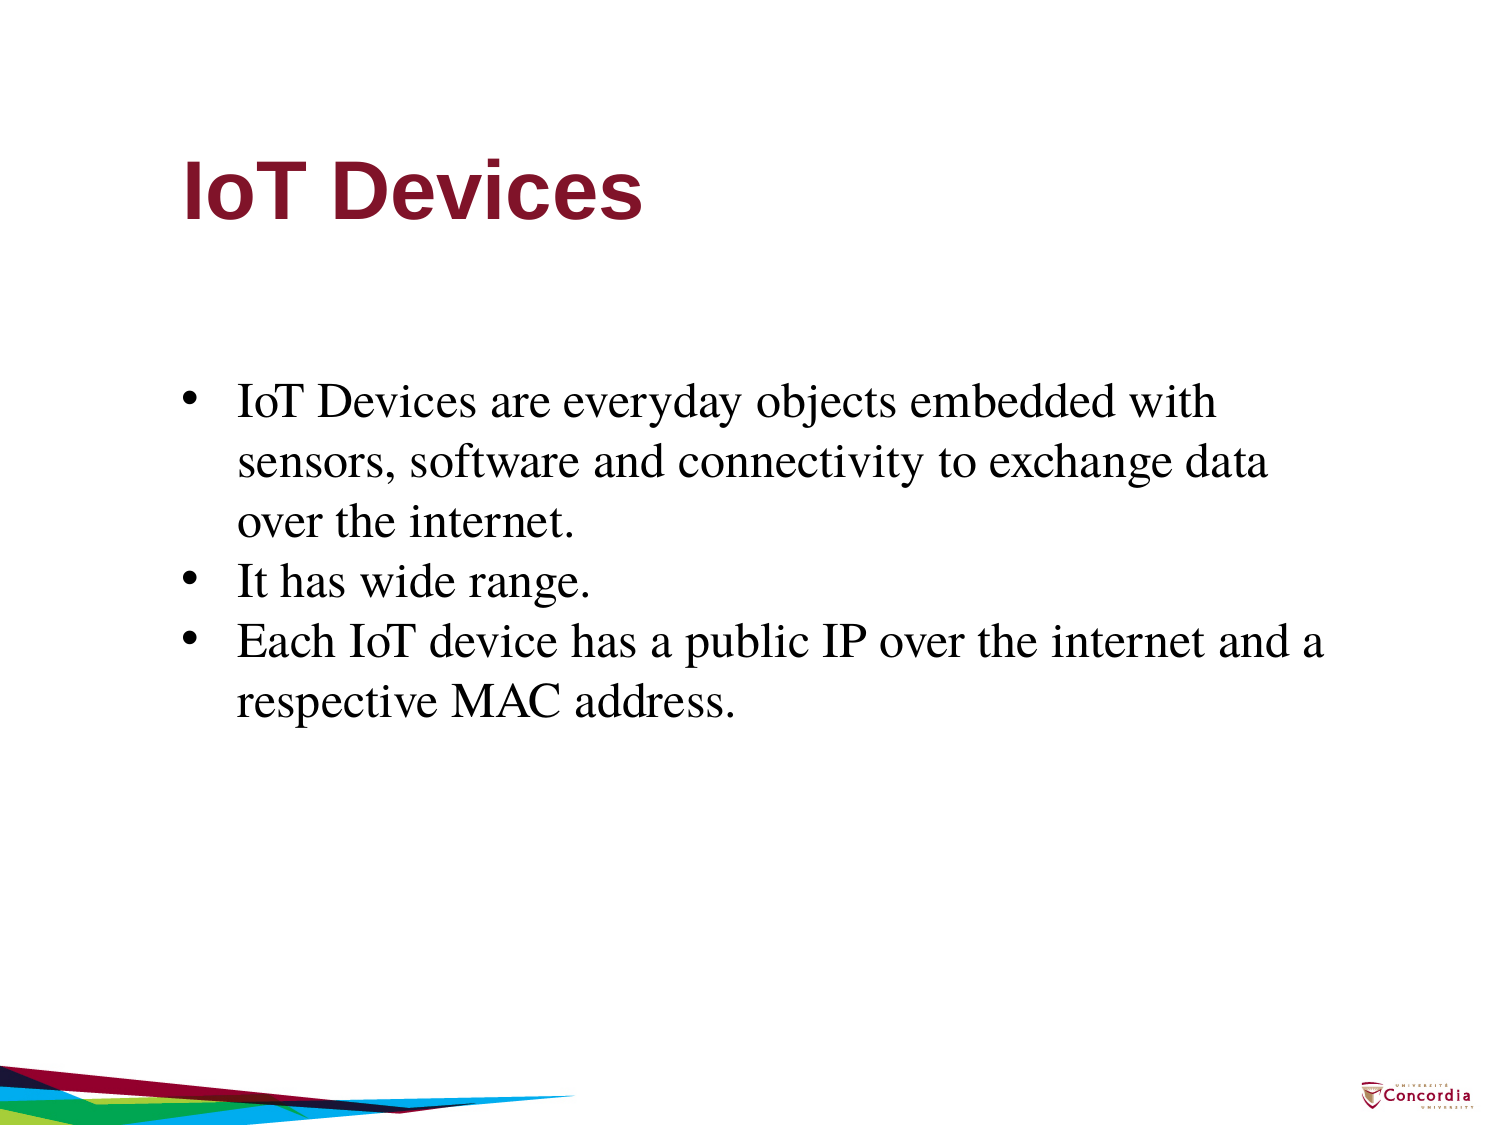

IoT Devices
IoT Devices are everyday objects embedded with sensors, software and connectivity to exchange data over the internet.
It has wide range.
Each IoT device has a public IP over the internet and a respective MAC address.